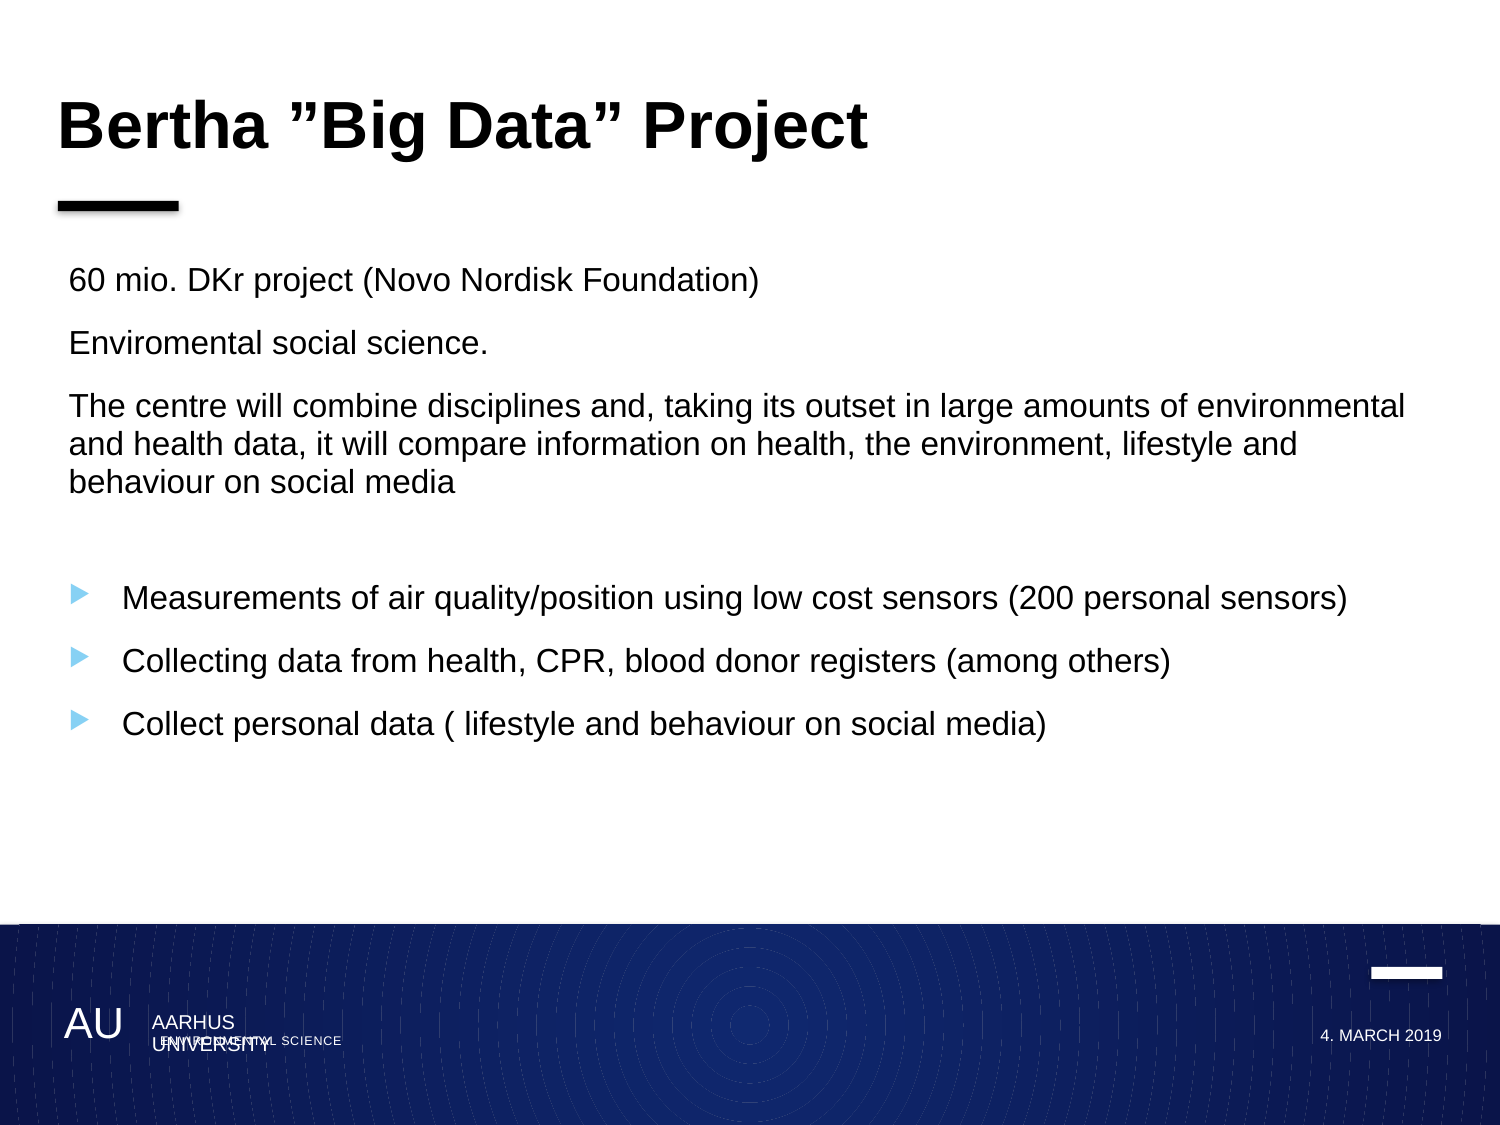

# Bertha ”Big Data” Project

60 mio. DKr project (Novo Nordisk Foundation)
Enviromental social science.
The centre will combine disciplines and, taking its outset in large amounts of environmental and health data, it will compare information on health, the environment, lifestyle and behaviour on social media

Measurements of air quality/position using low cost sensors (200 personal sensors)
Collecting data from health, CPR, blood donor registers (among others)
Collect personal data ( lifestyle and behaviour on social media)